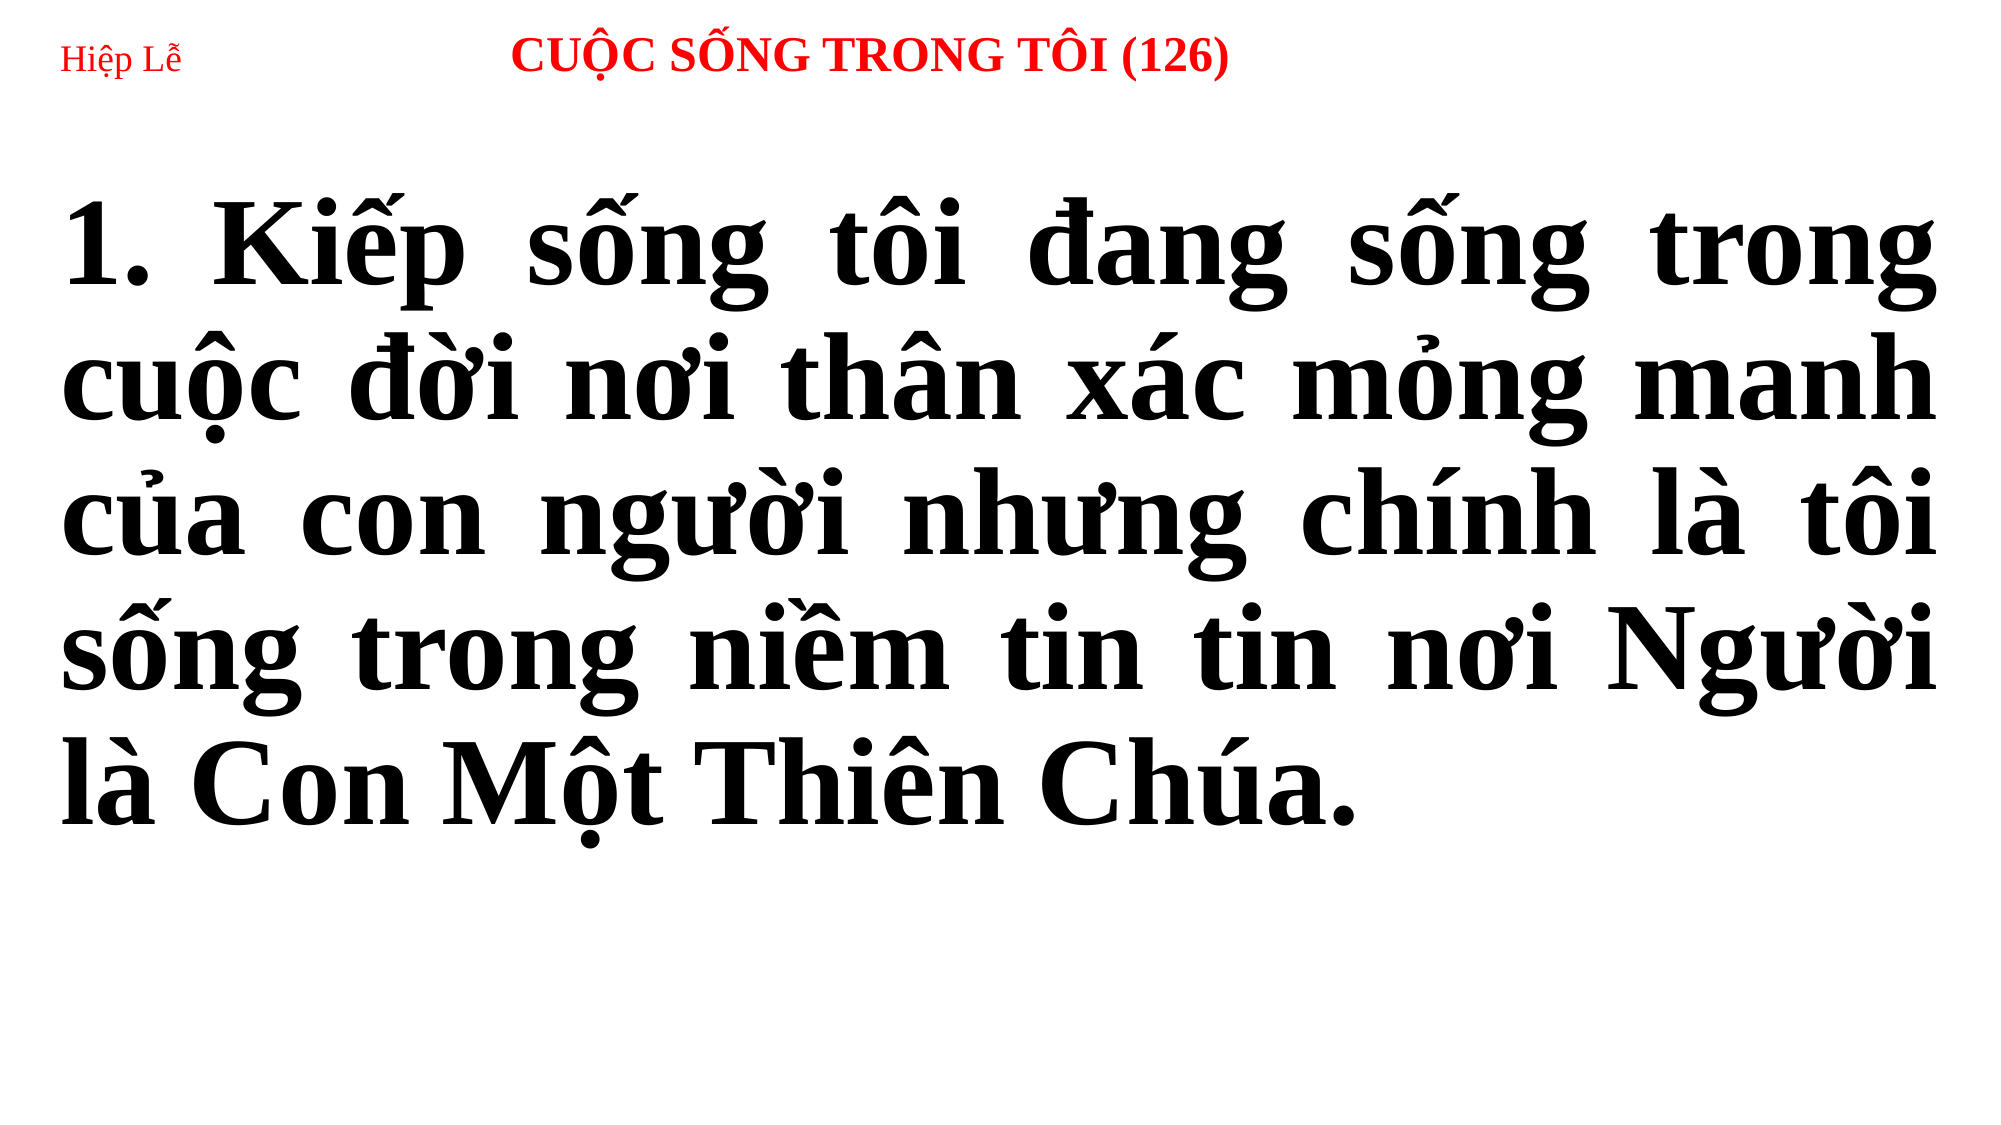

# Hiệp Lễ                    	CUỘC SỐNG TRONG TÔI (126)
1. Kiếp sống tôi đang sống trong cuộc đời nơi thân xác mỏng manh của con người nhưng chính là tôi sống trong niềm tin tin nơi Người là Con Một Thiên Chúa.